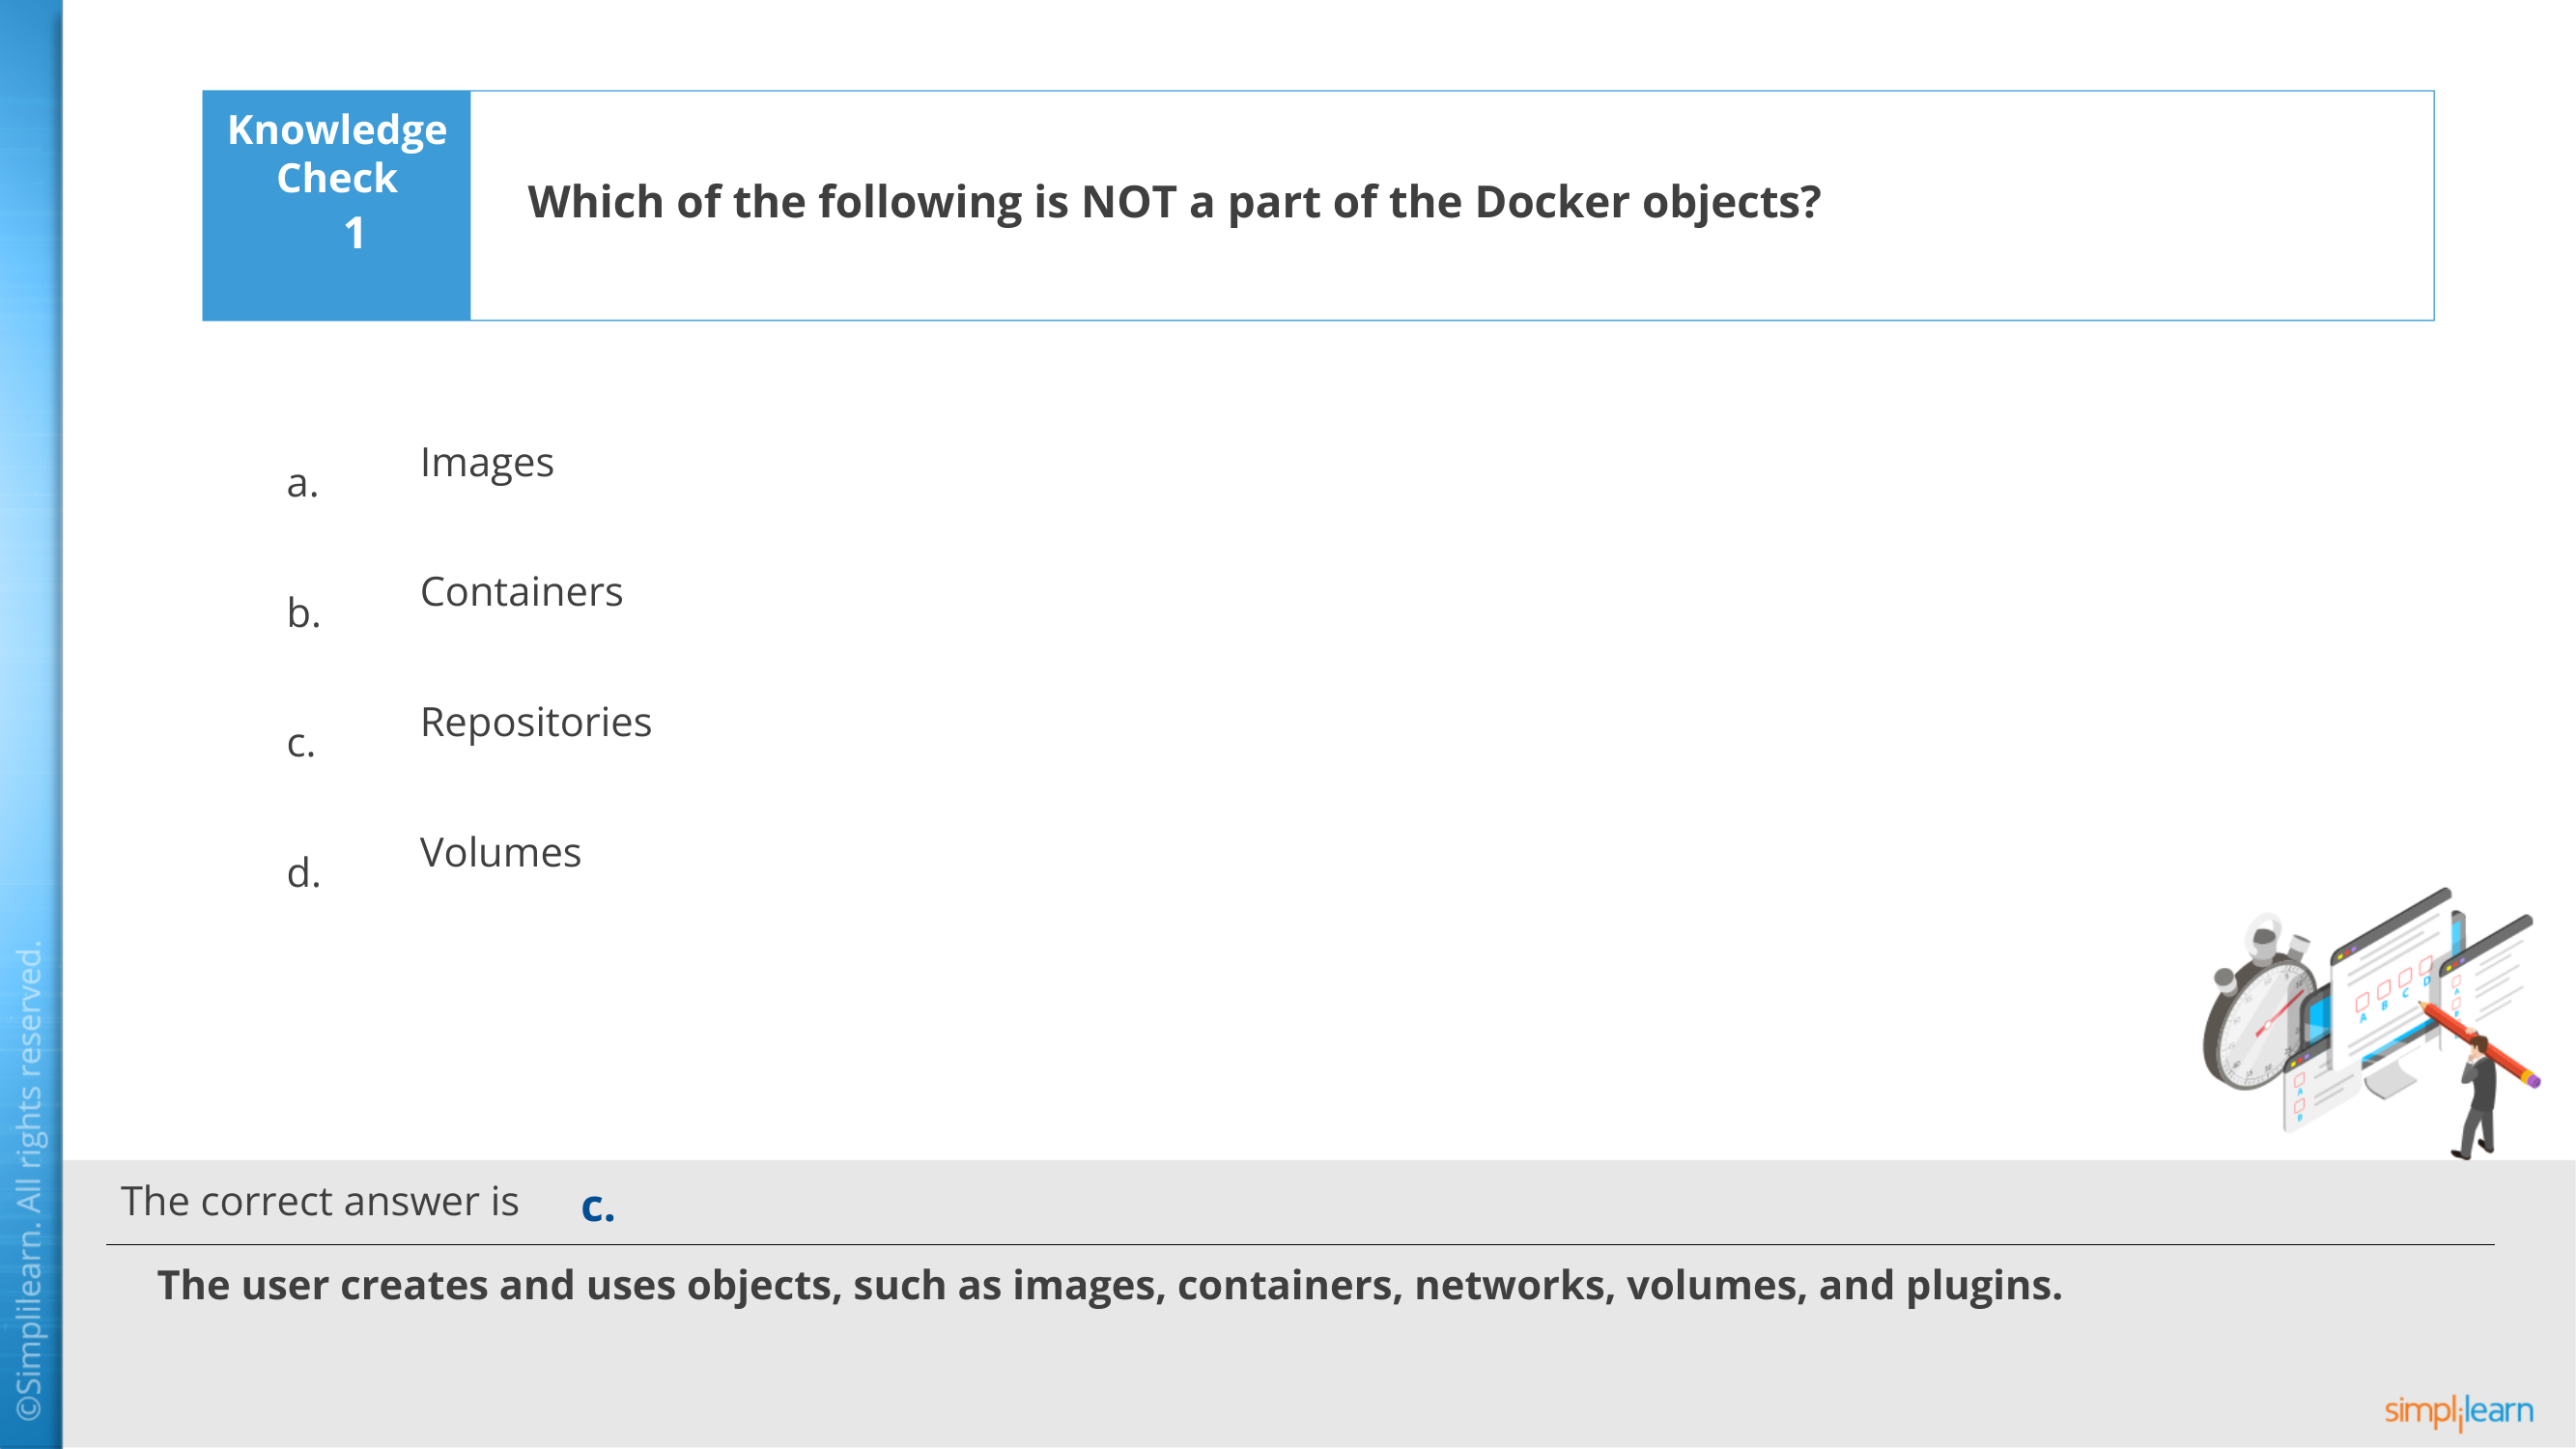

Which of the following is NOT a part of the Docker objects?
1
Images
Containers
Repositories
Volumes
c.
The user creates and uses objects, such as images, containers, networks, volumes, and plugins.